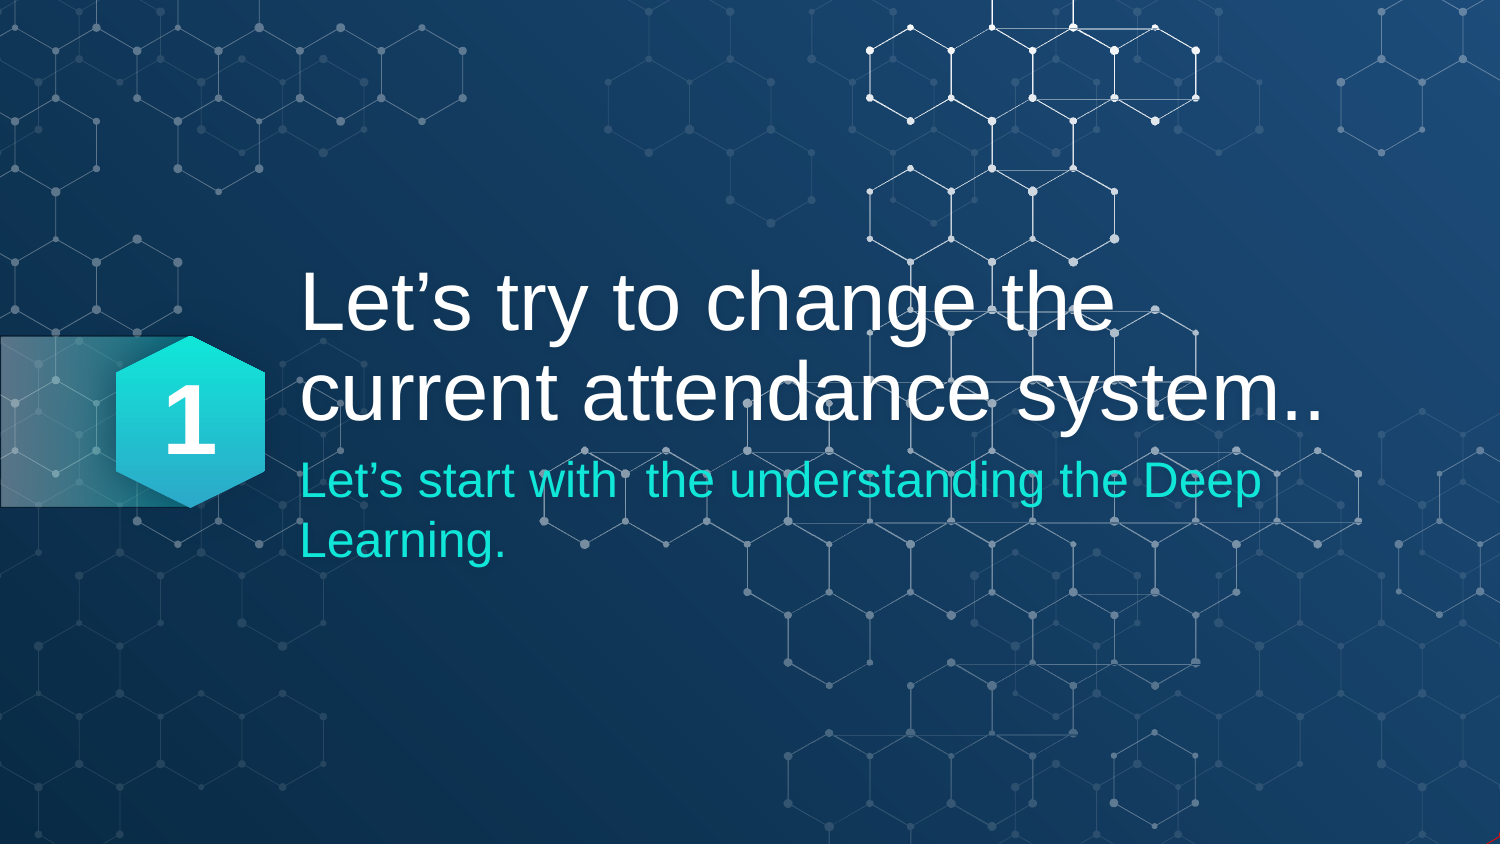

1
# Let’s try to change the current attendance system..
Let’s start with  the understanding the Deep Learning.